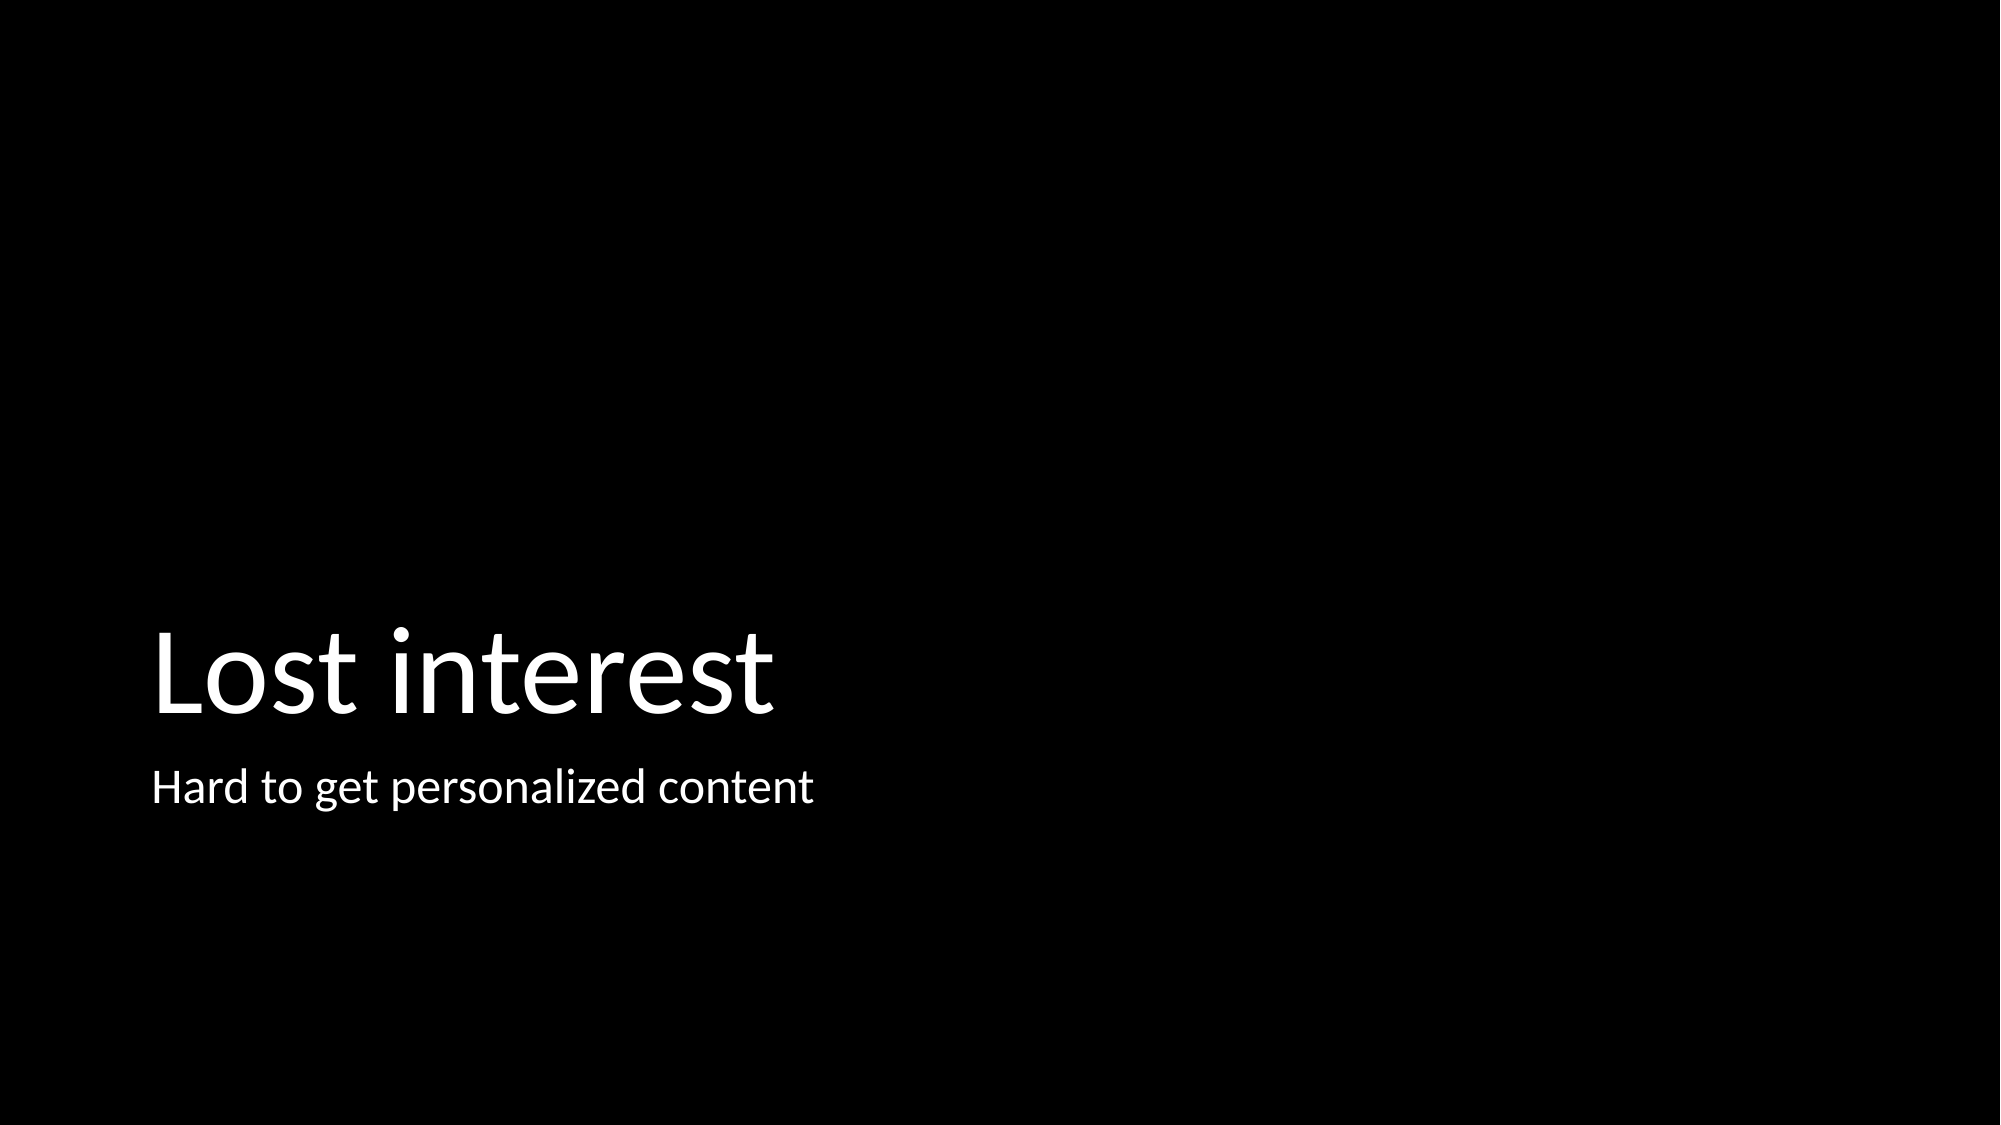

# Lost interest
Hard to get personalized content